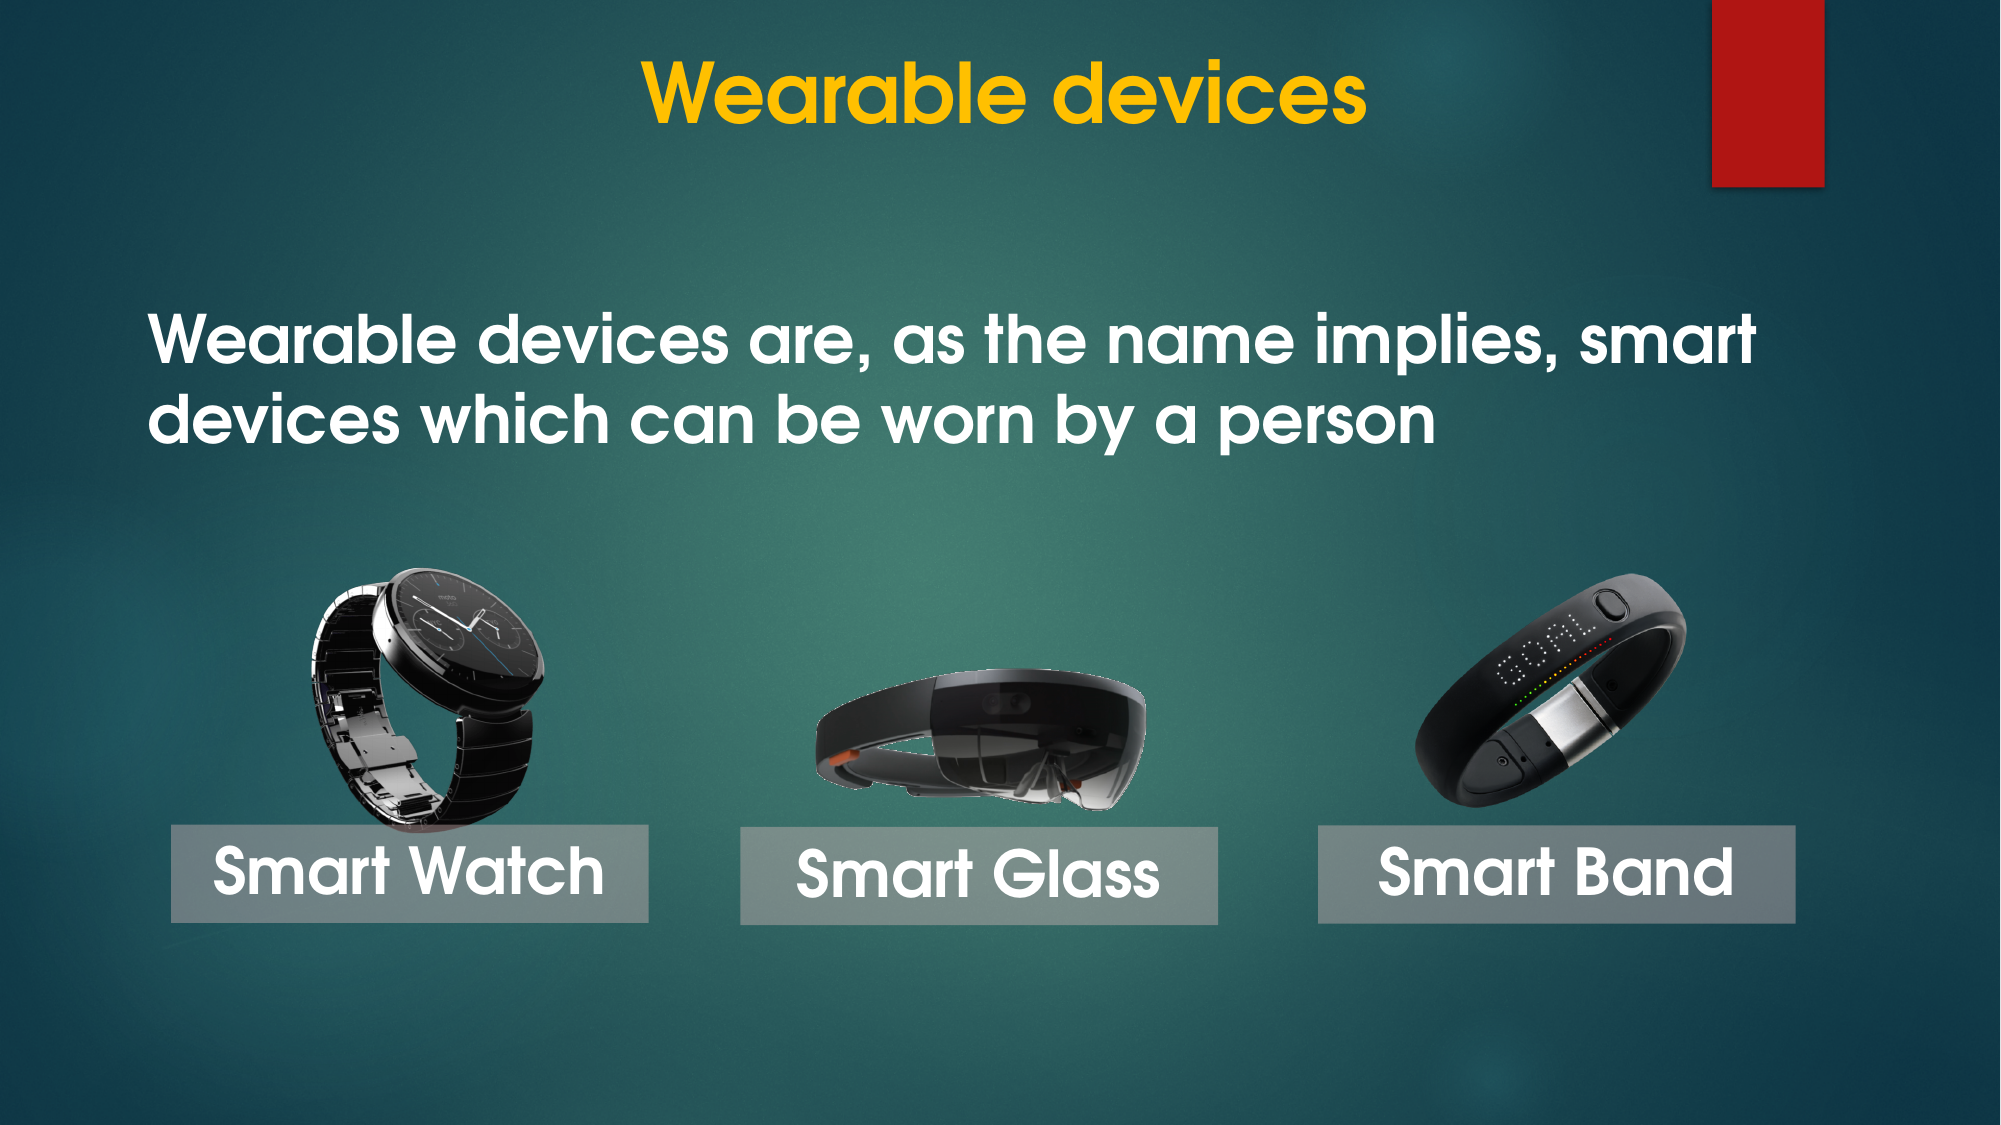

# Wearable devices
Wearable devices are, as the name implies, smart devices which can be worn by a person
Smart Watch
Smart Glass
Smart Band